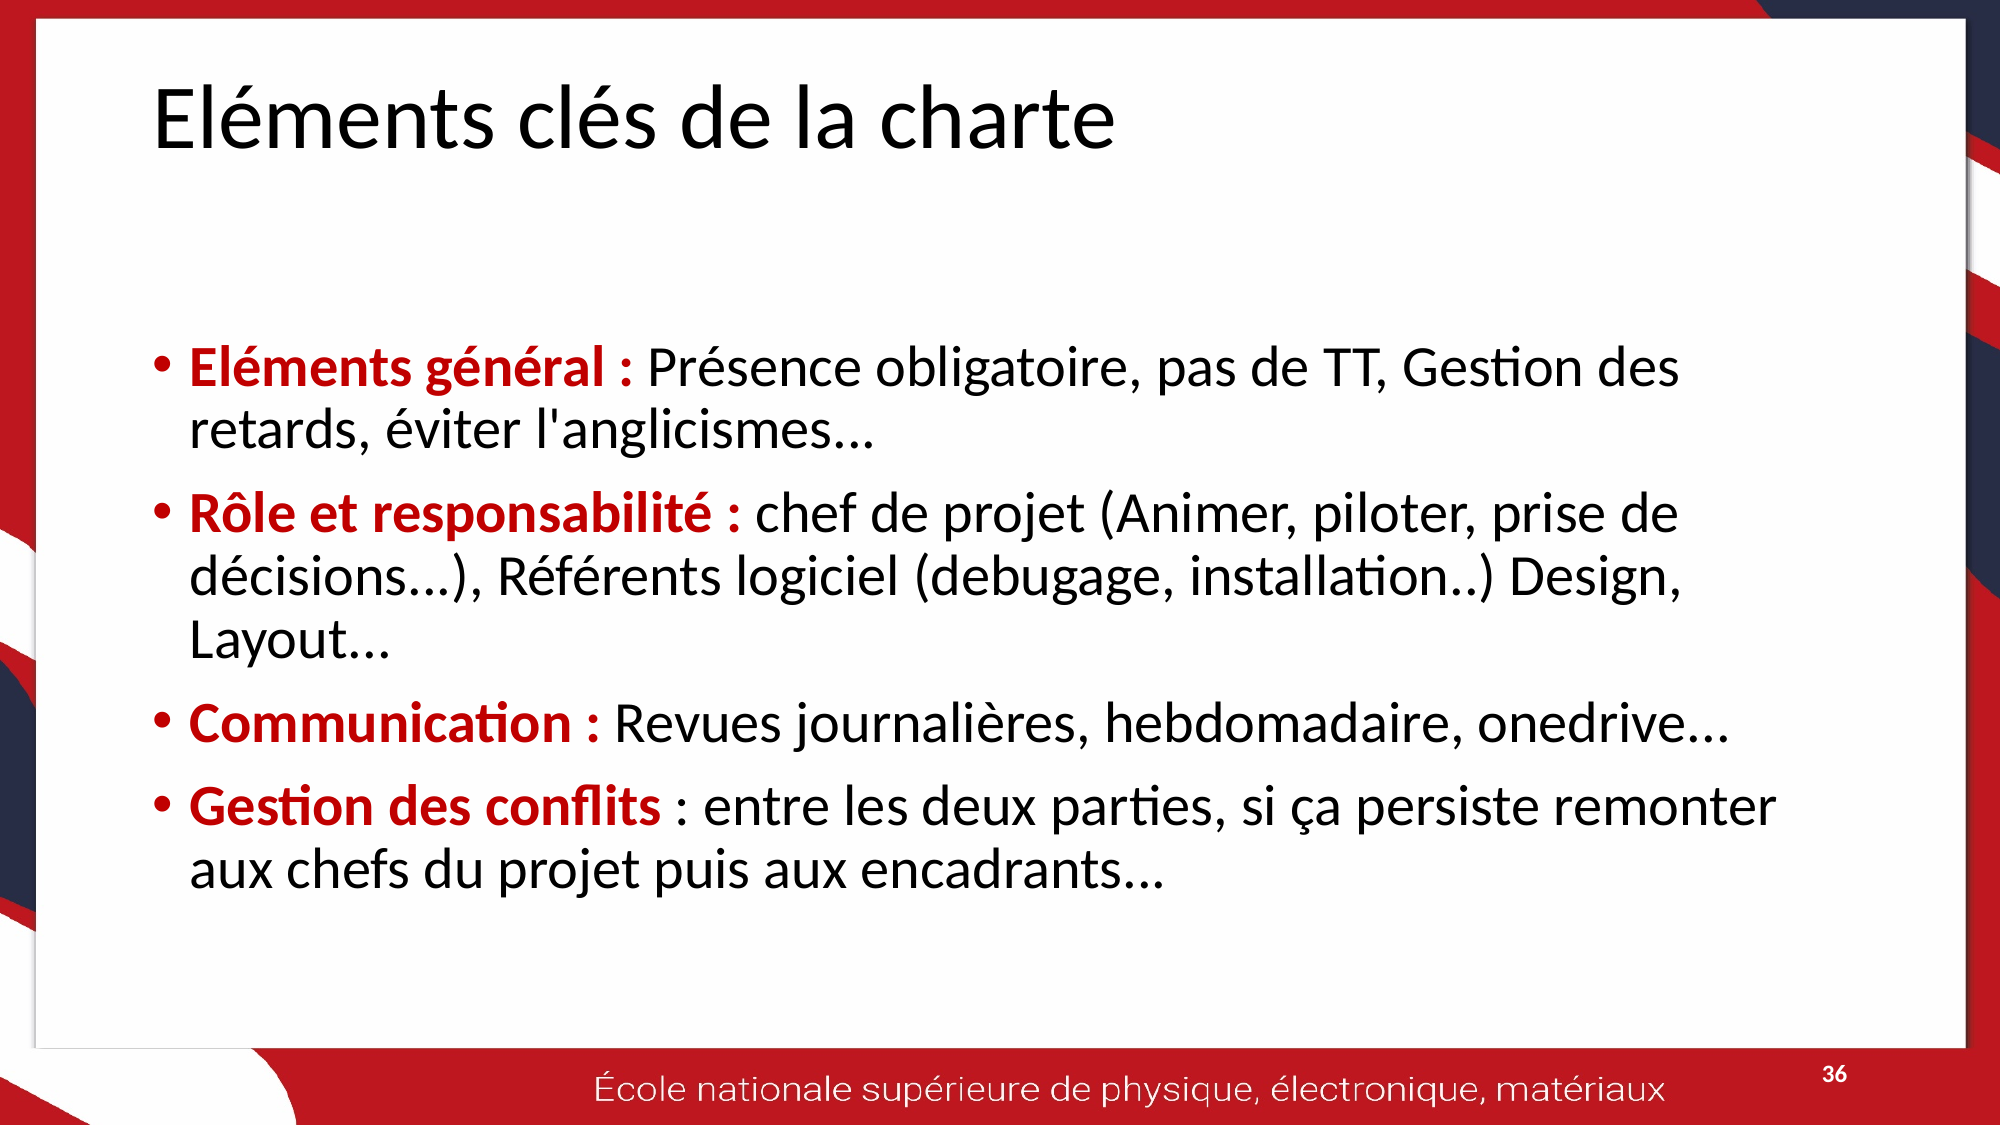

# Eléments clés de la charte

Eléments général : Présence obligatoire, pas de TT, Gestion des retards, éviter l'anglicismes...
Rôle et responsabilité : chef de projet (Animer, piloter, prise de décisions...), Référents logiciel (debugage, installation..) Design, Layout...
Communication : Revues journalières, hebdomadaire, onedrive...
Gestion des conflits : entre les deux parties, si ça persiste remonter aux chefs du projet puis aux encadrants...
36